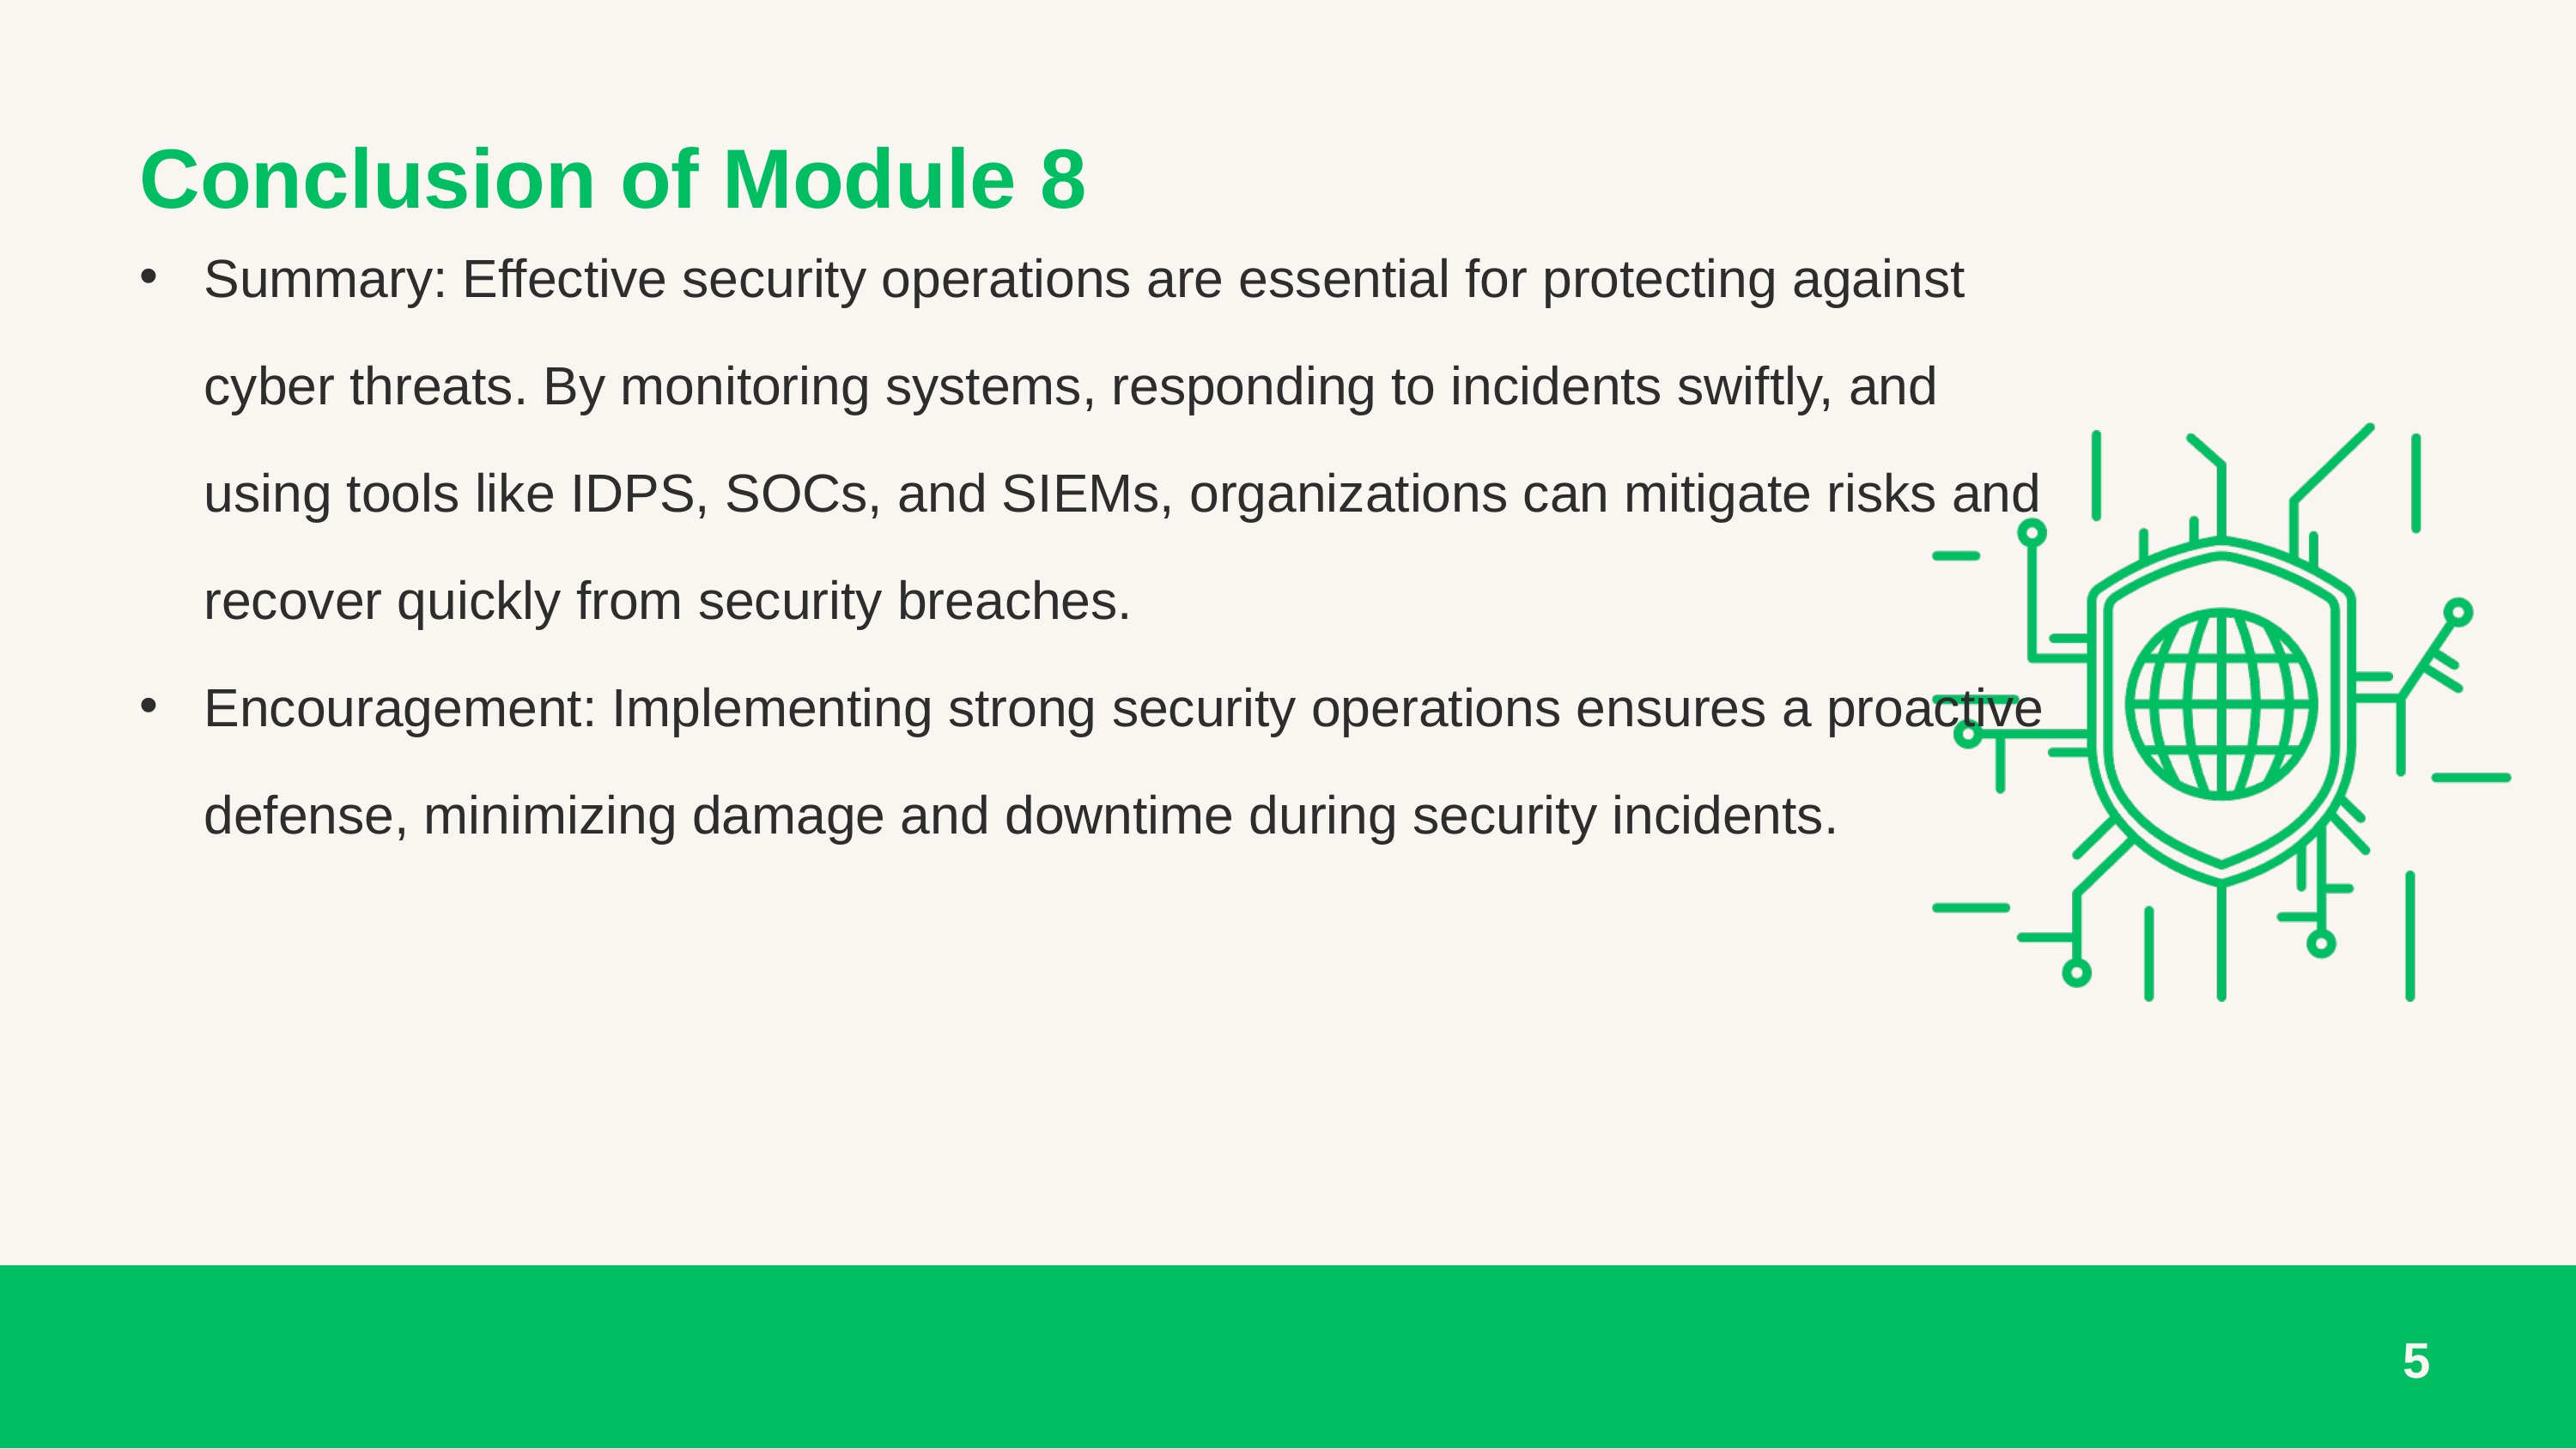

Conclusion of Module 8
Summary: Effective security operations are essential for protecting against cyber threats. By monitoring systems, responding to incidents swiftly, and using tools like IDPS, SOCs, and SIEMs, organizations can mitigate risks and recover quickly from security breaches.
Encouragement: Implementing strong security operations ensures a proactive defense, minimizing damage and downtime during security incidents.

5